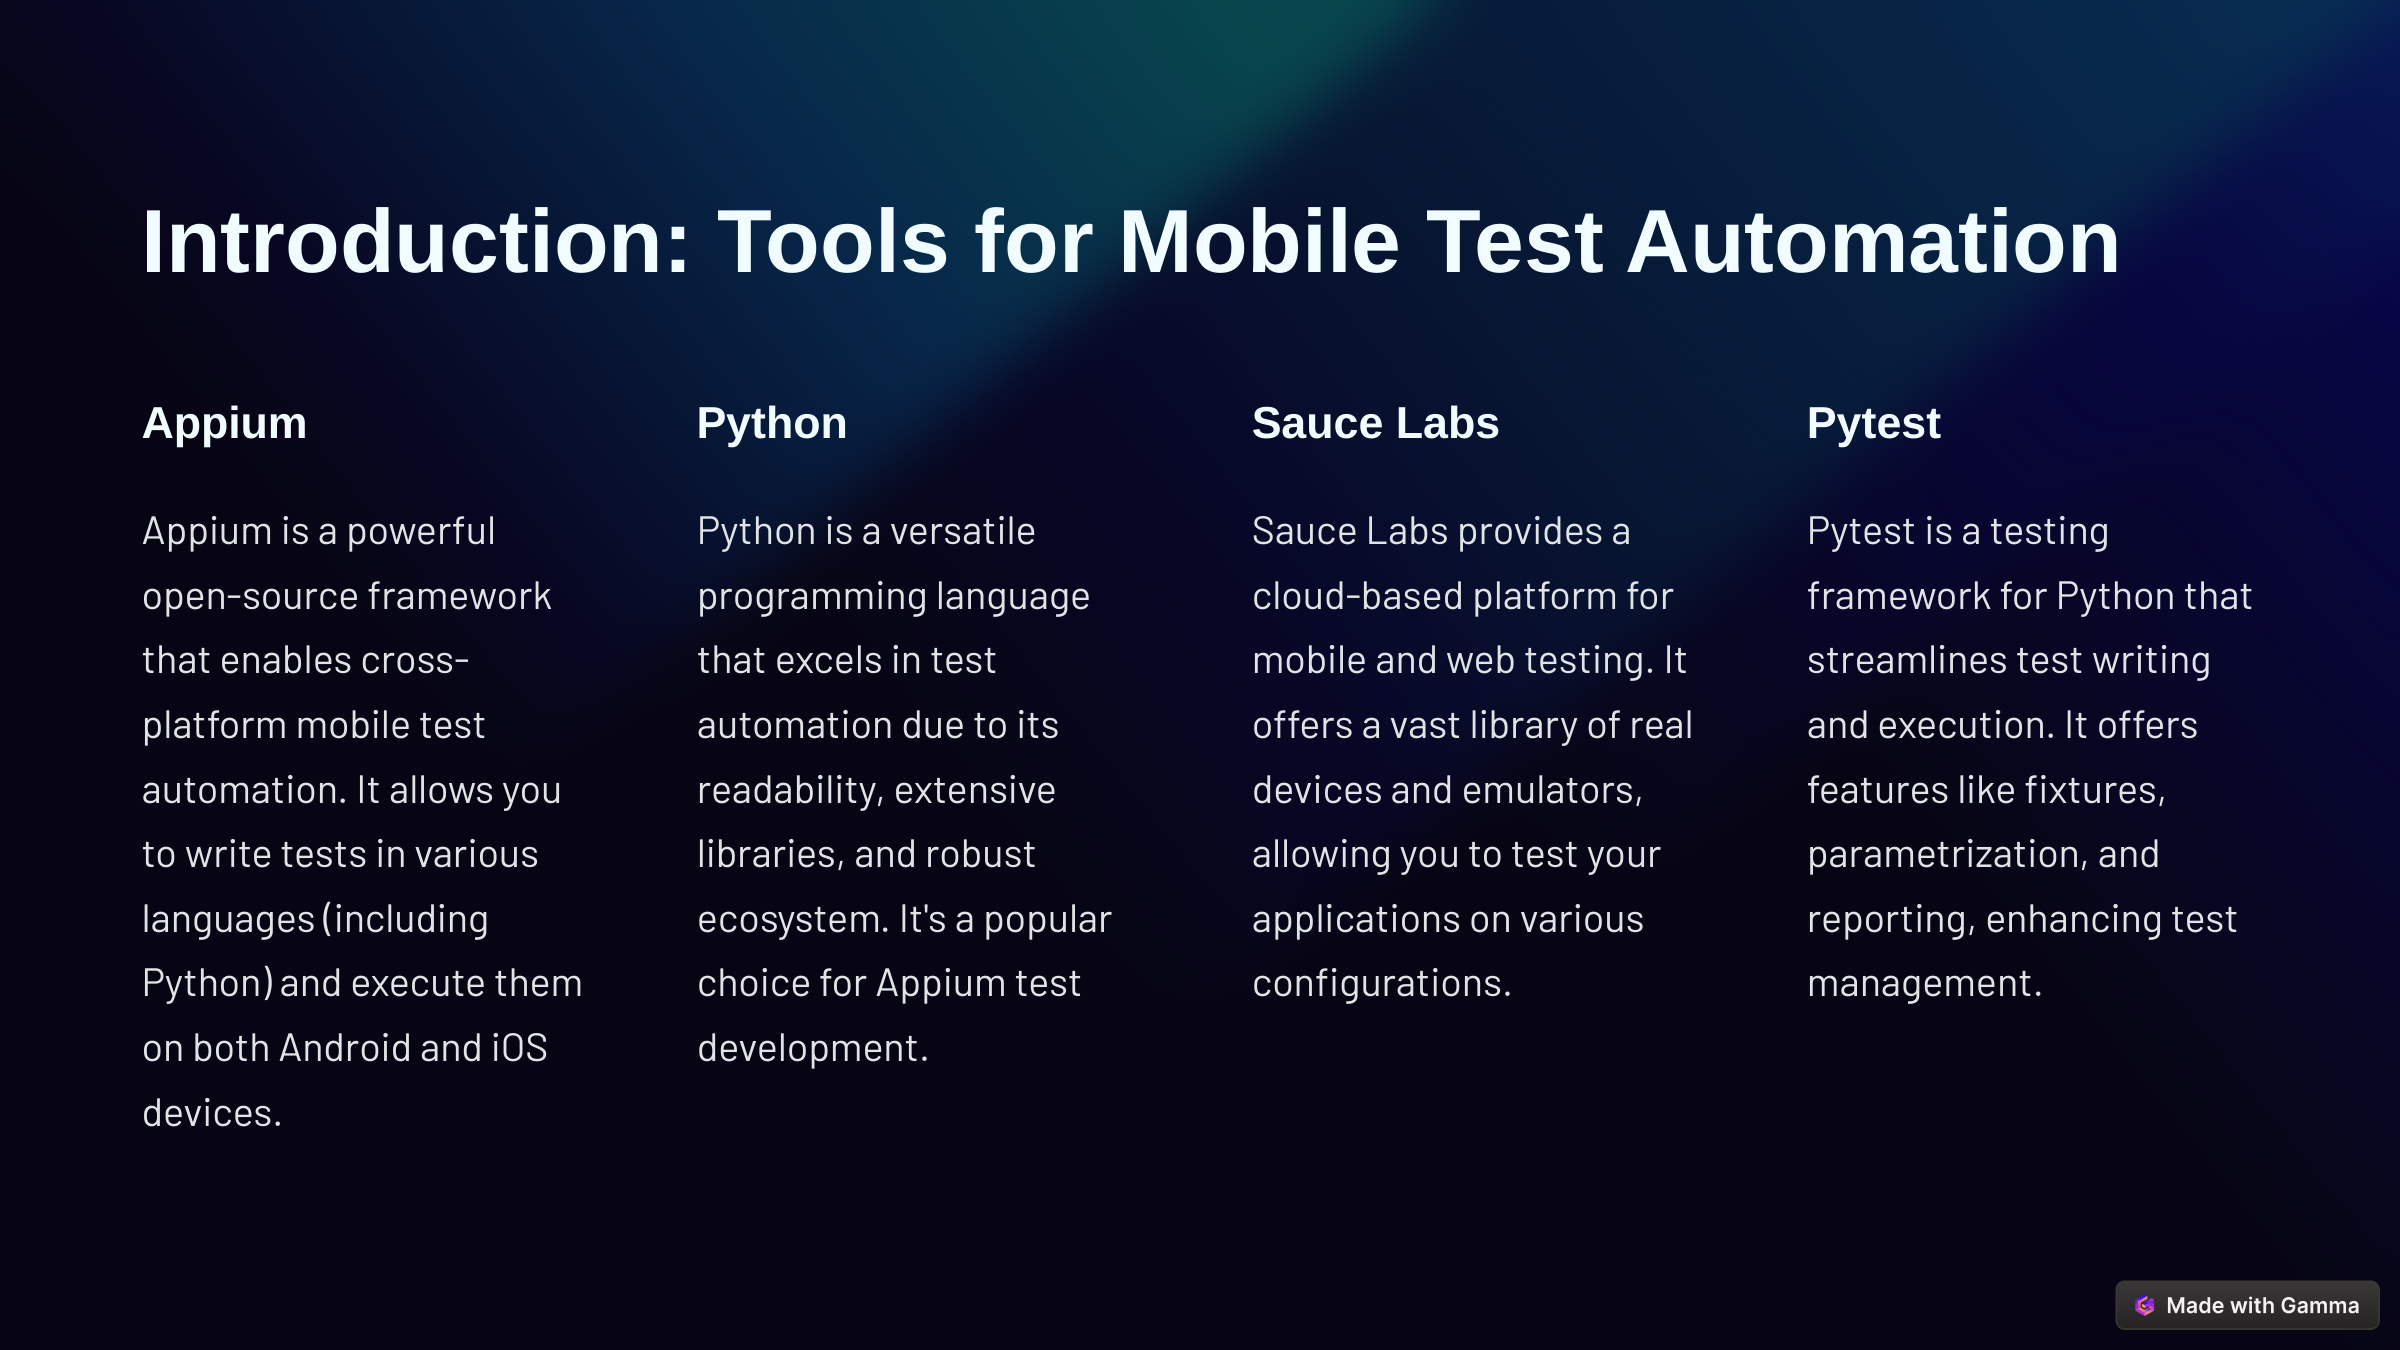

Introduction: Tools for Mobile Test Automation
Appium
Python
Sauce Labs
Pytest
Appium is a powerful open-source framework that enables cross-platform mobile test automation. It allows you to write tests in various languages (including Python) and execute them on both Android and iOS devices.
Python is a versatile programming language that excels in test automation due to its readability, extensive libraries, and robust ecosystem. It's a popular choice for Appium test development.
Sauce Labs provides a cloud-based platform for mobile and web testing. It offers a vast library of real devices and emulators, allowing you to test your applications on various configurations.
Pytest is a testing framework for Python that streamlines test writing and execution. It offers features like fixtures, parametrization, and reporting, enhancing test management.